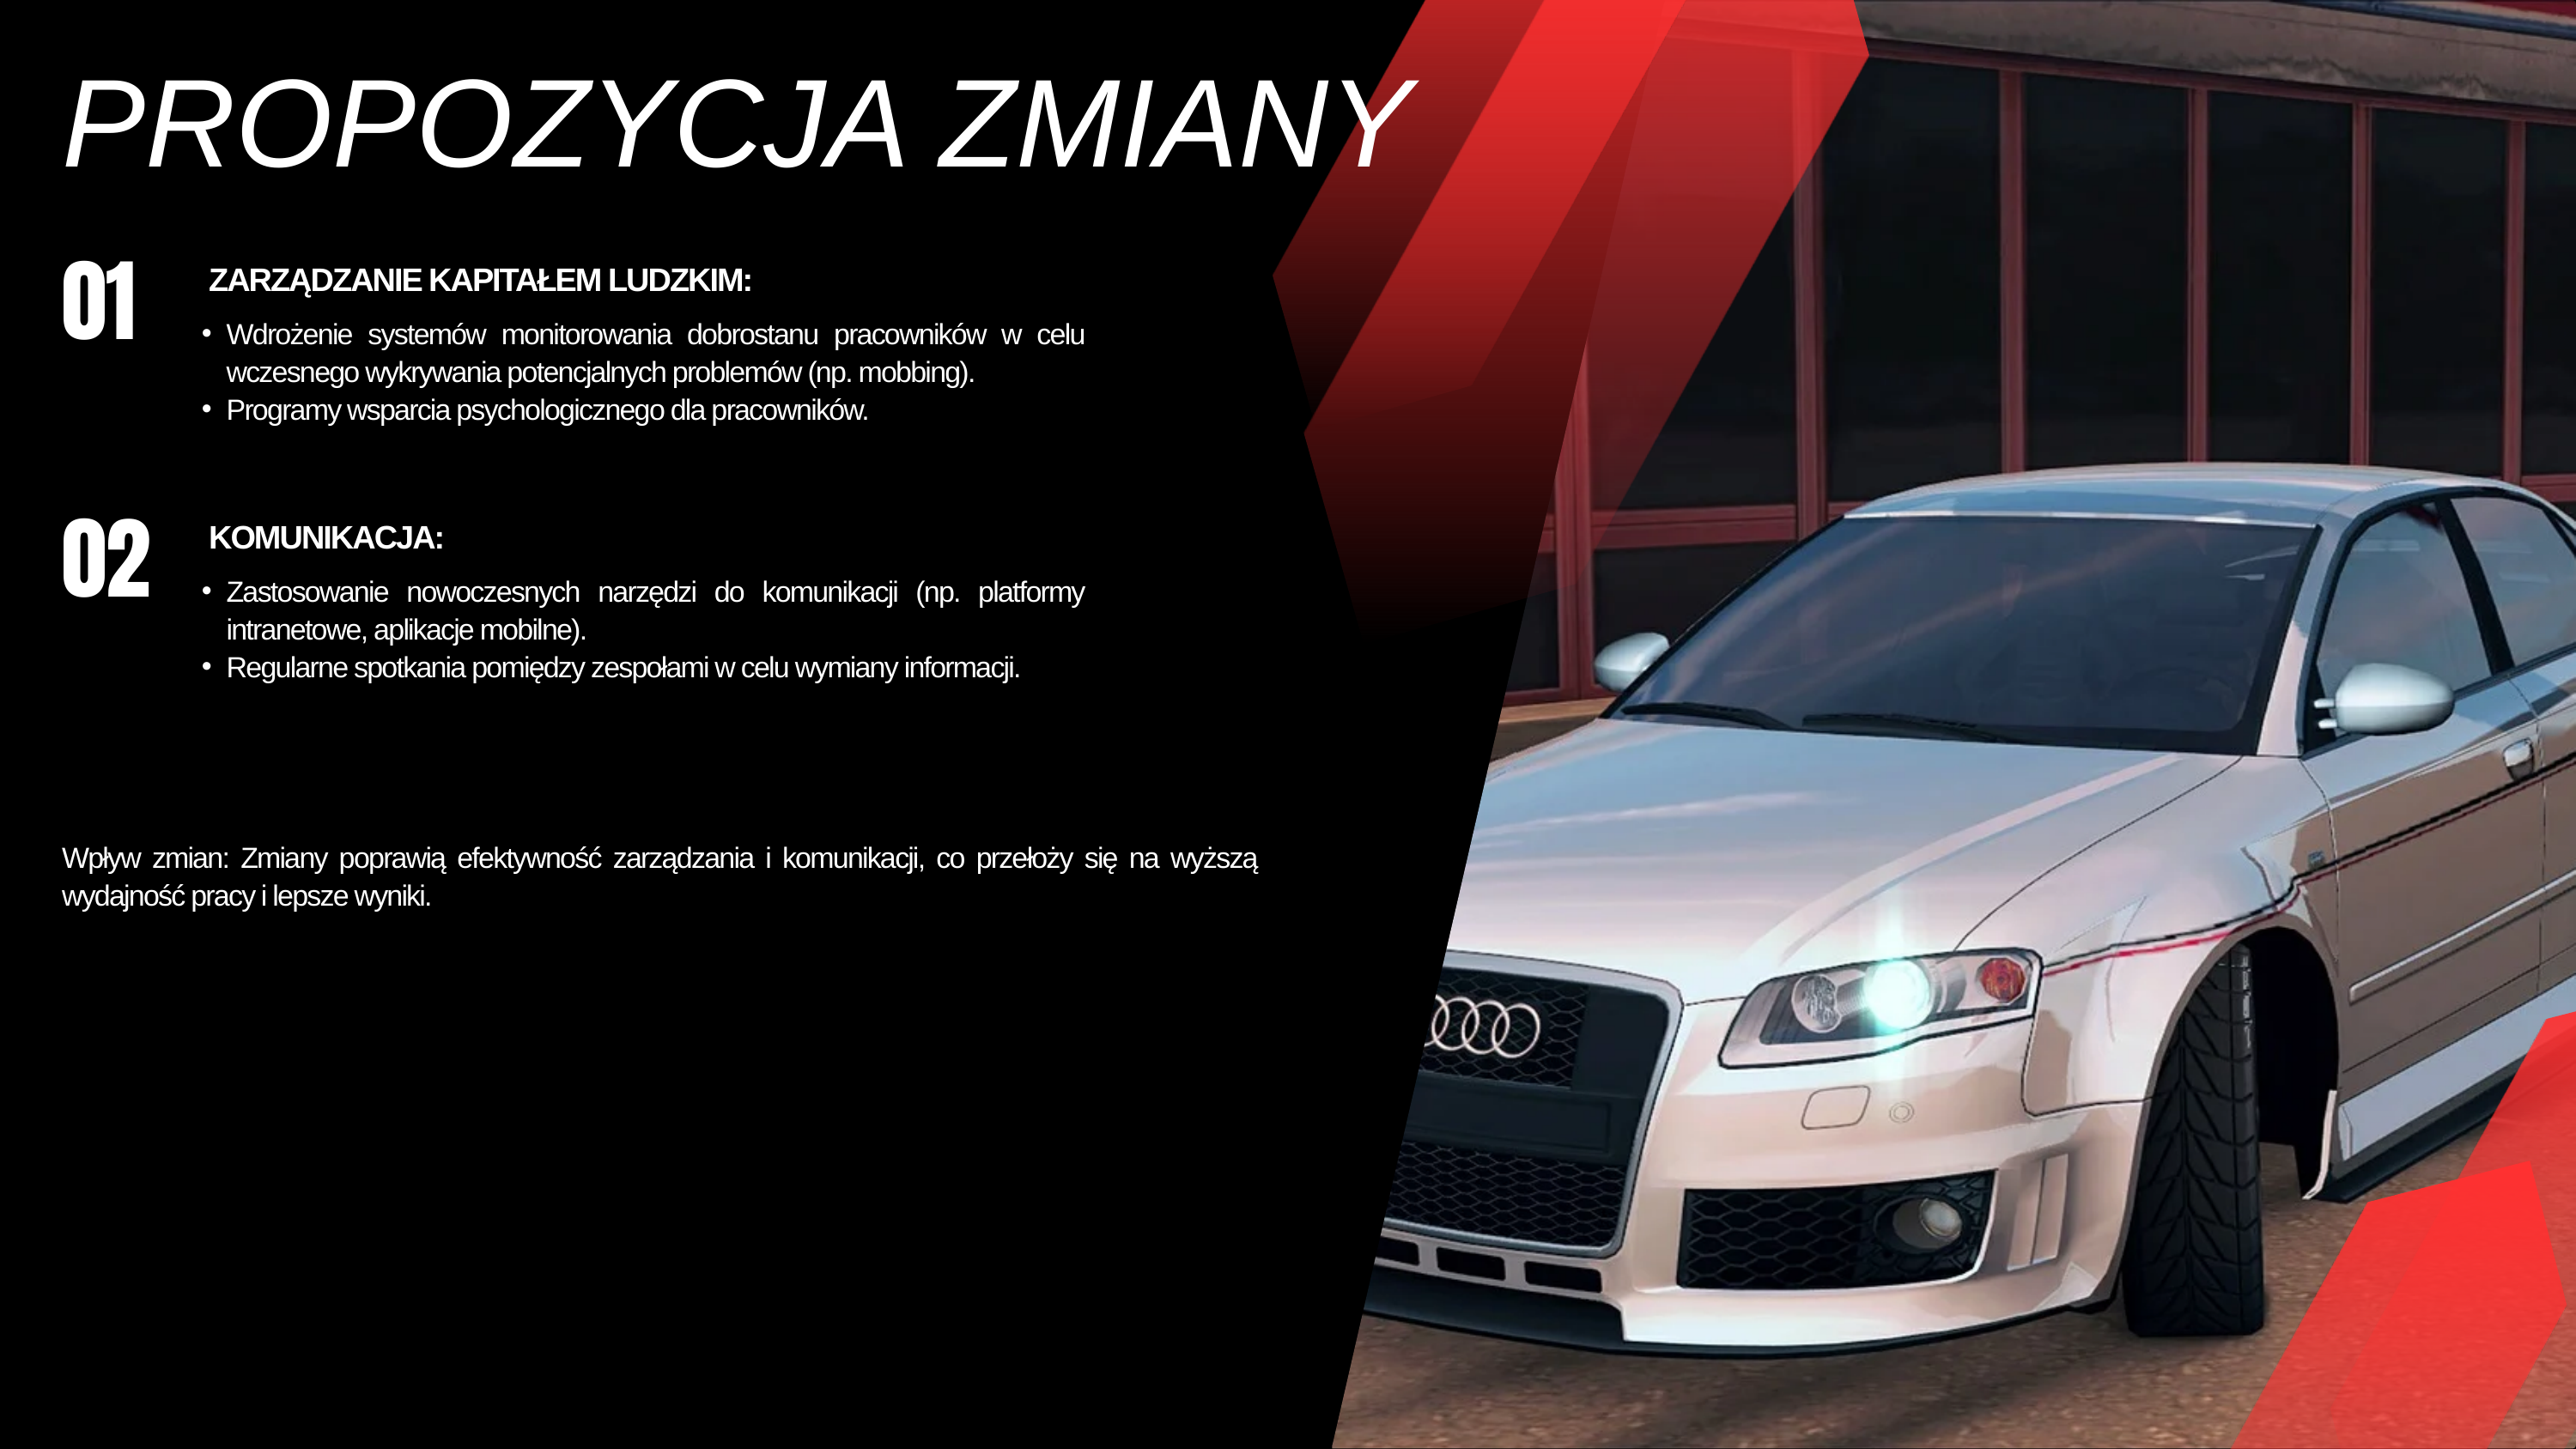

PROPOZYCJA ZMIANY
01
ZARZĄDZANIE KAPITAŁEM LUDZKIM:
Wdrożenie systemów monitorowania dobrostanu pracowników w celu wczesnego wykrywania potencjalnych problemów (np. mobbing).
Programy wsparcia psychologicznego dla pracowników.
02
KOMUNIKACJA:
Zastosowanie nowoczesnych narzędzi do komunikacji (np. platformy intranetowe, aplikacje mobilne).
Regularne spotkania pomiędzy zespołami w celu wymiany informacji.
Wpływ zmian: Zmiany poprawią efektywność zarządzania i komunikacji, co przełoży się na wyższą wydajność pracy i lepsze wyniki.